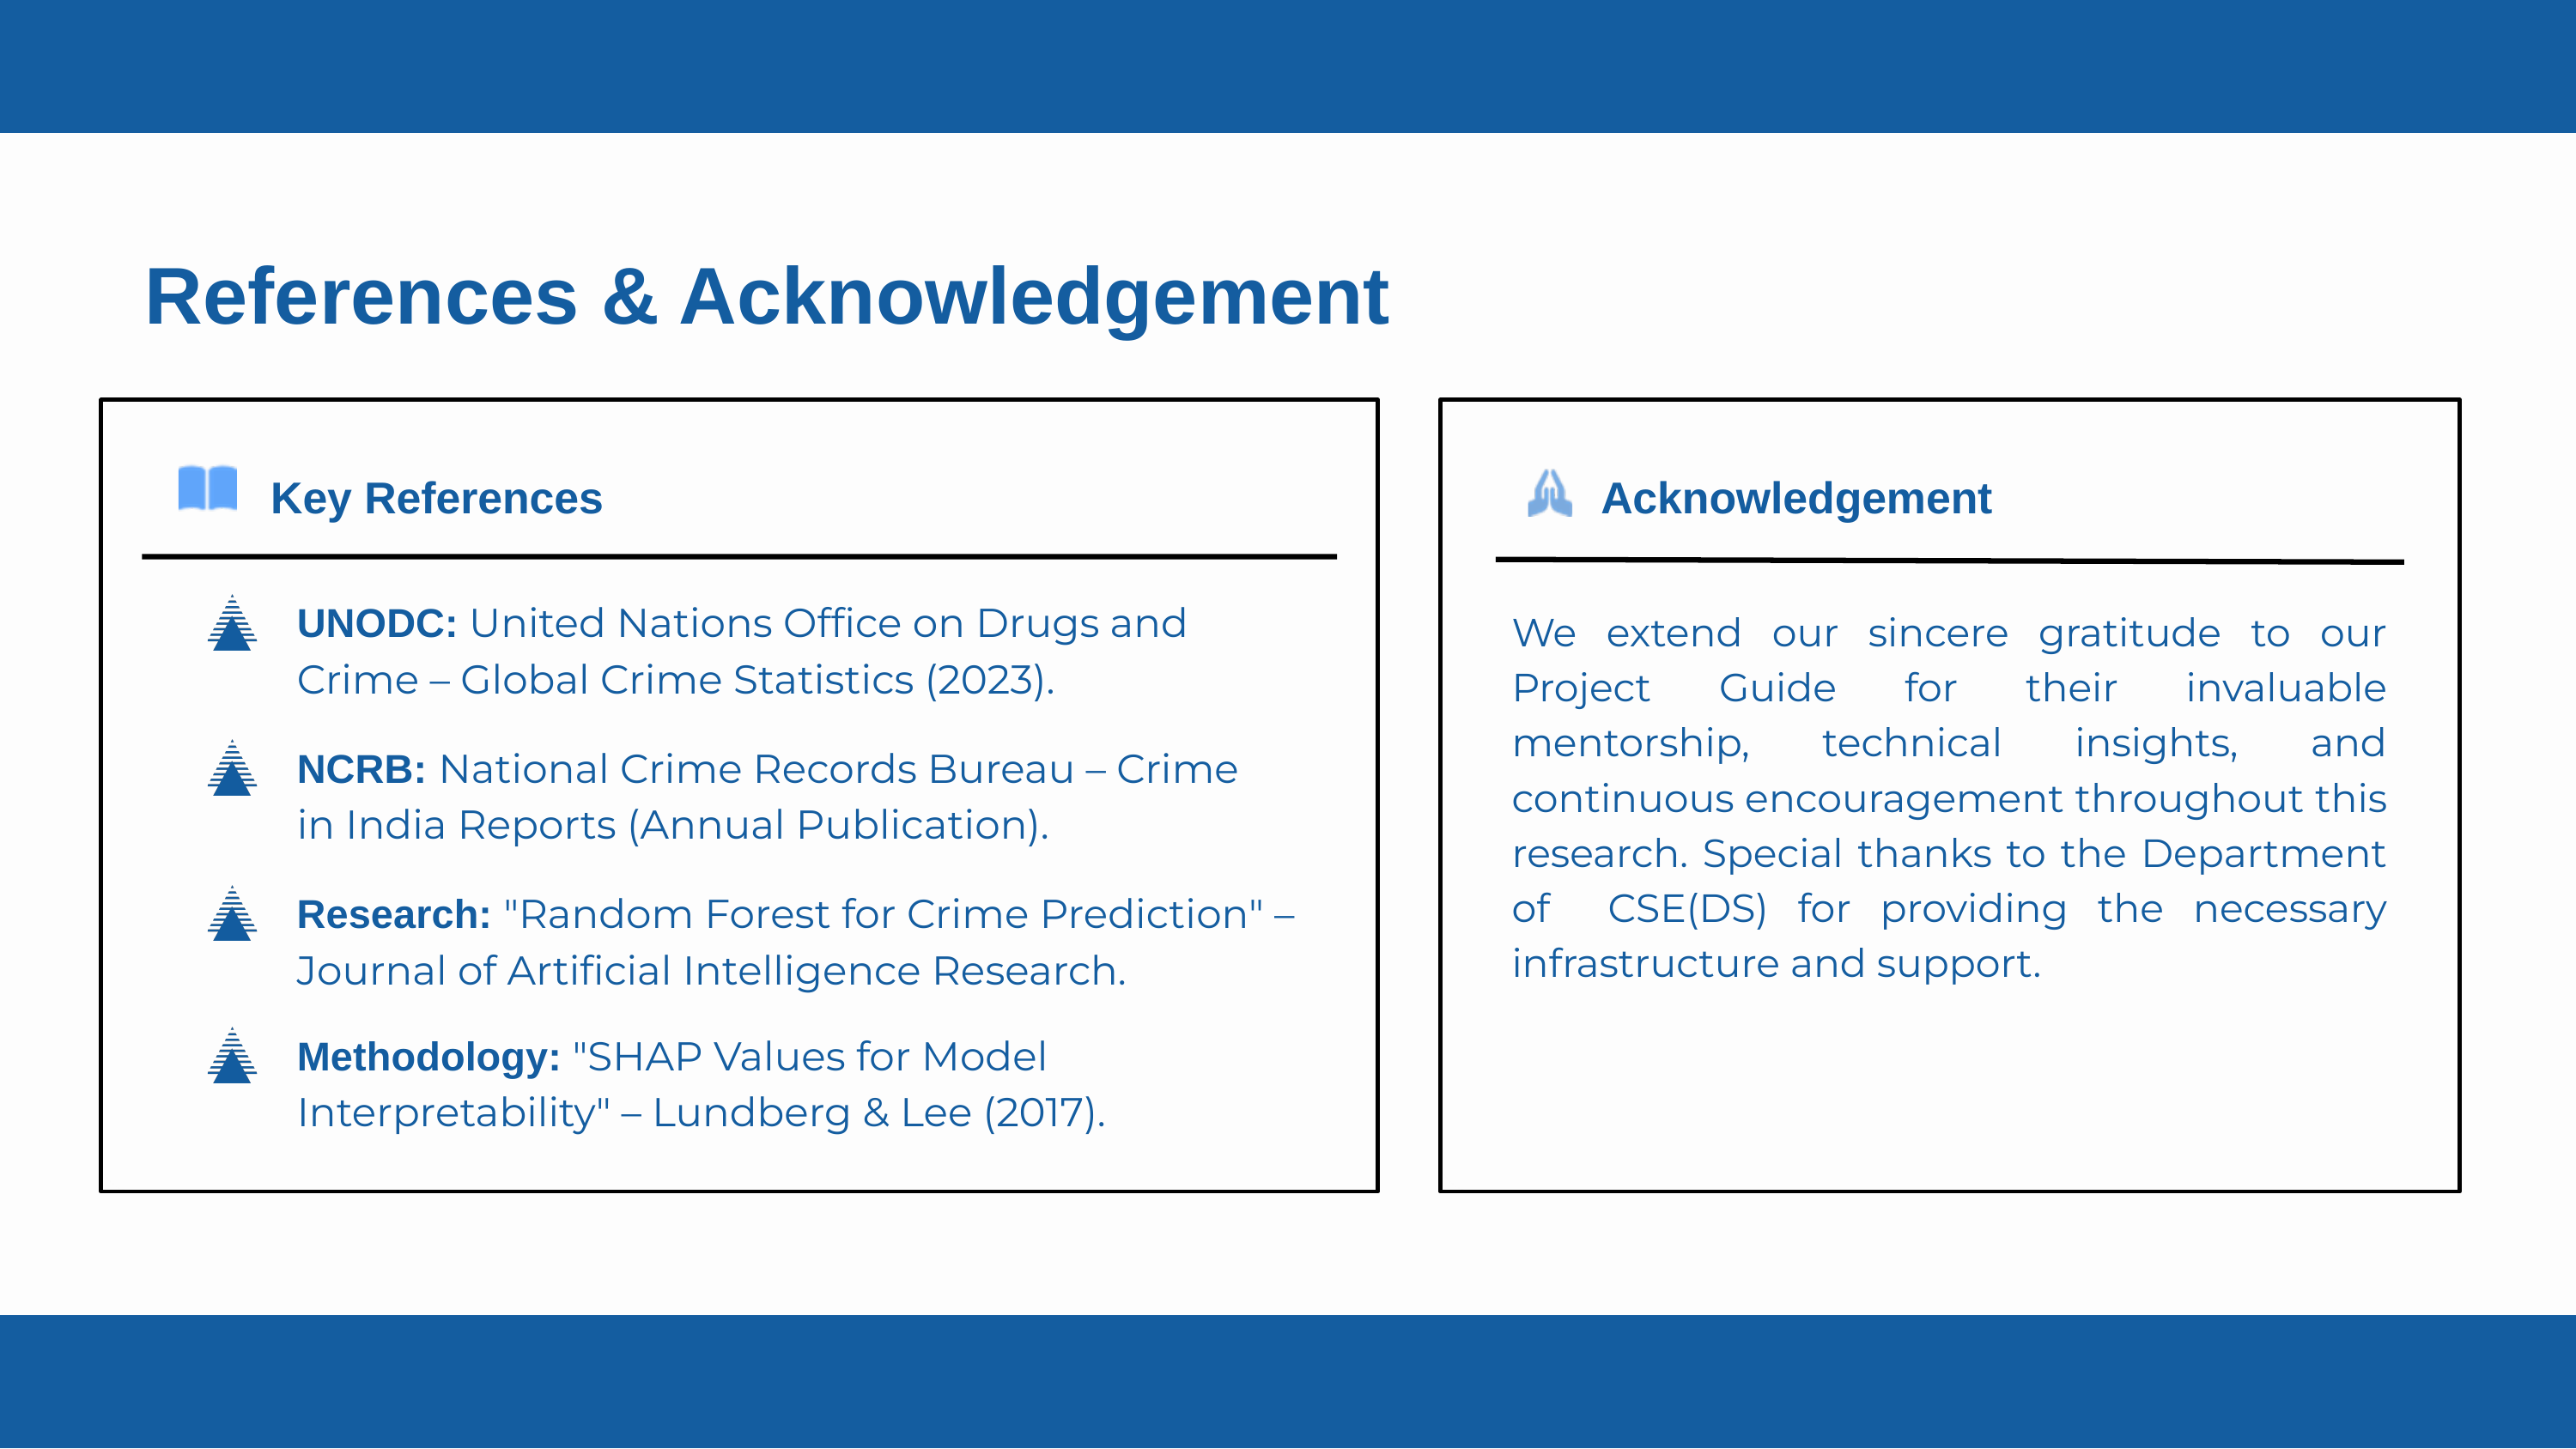

References & Acknowledgement

Key References
Acknowledgement

UNODC: United Nations Office on Drugs and Crime – Global Crime Statistics (2023).

We extend our sincere gratitude to our Project Guide for their invaluable mentorship, technical insights, and continuous encouragement throughout this research. Special thanks to the Department of  CSE(DS) for providing the necessary infrastructure and support.

NCRB: National Crime Records Bureau – Crime in India Reports (Annual Publication).

Research: "Random Forest for Crime Prediction" – Journal of Artificial Intelligence Research.

Methodology: "SHAP Values for Model Interpretability" – Lundberg & Lee (2017).